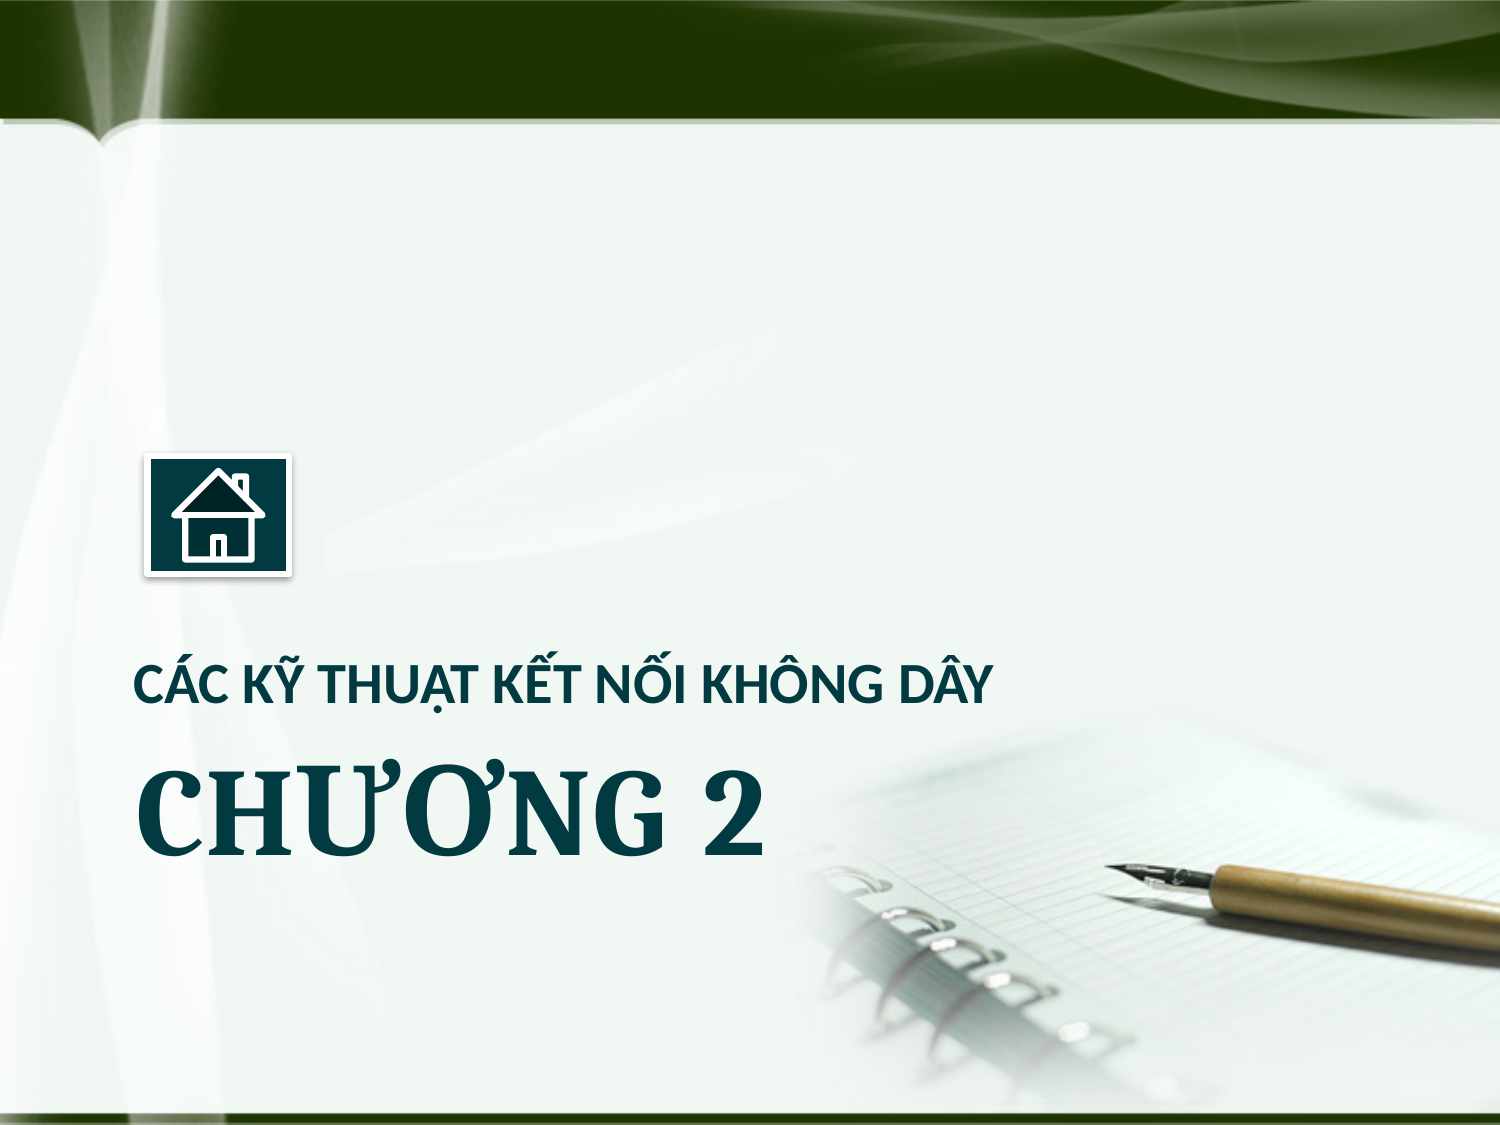

CÁC KỸ THUẬT KẾT NỐI KHÔNG DÂY
# Chương 2